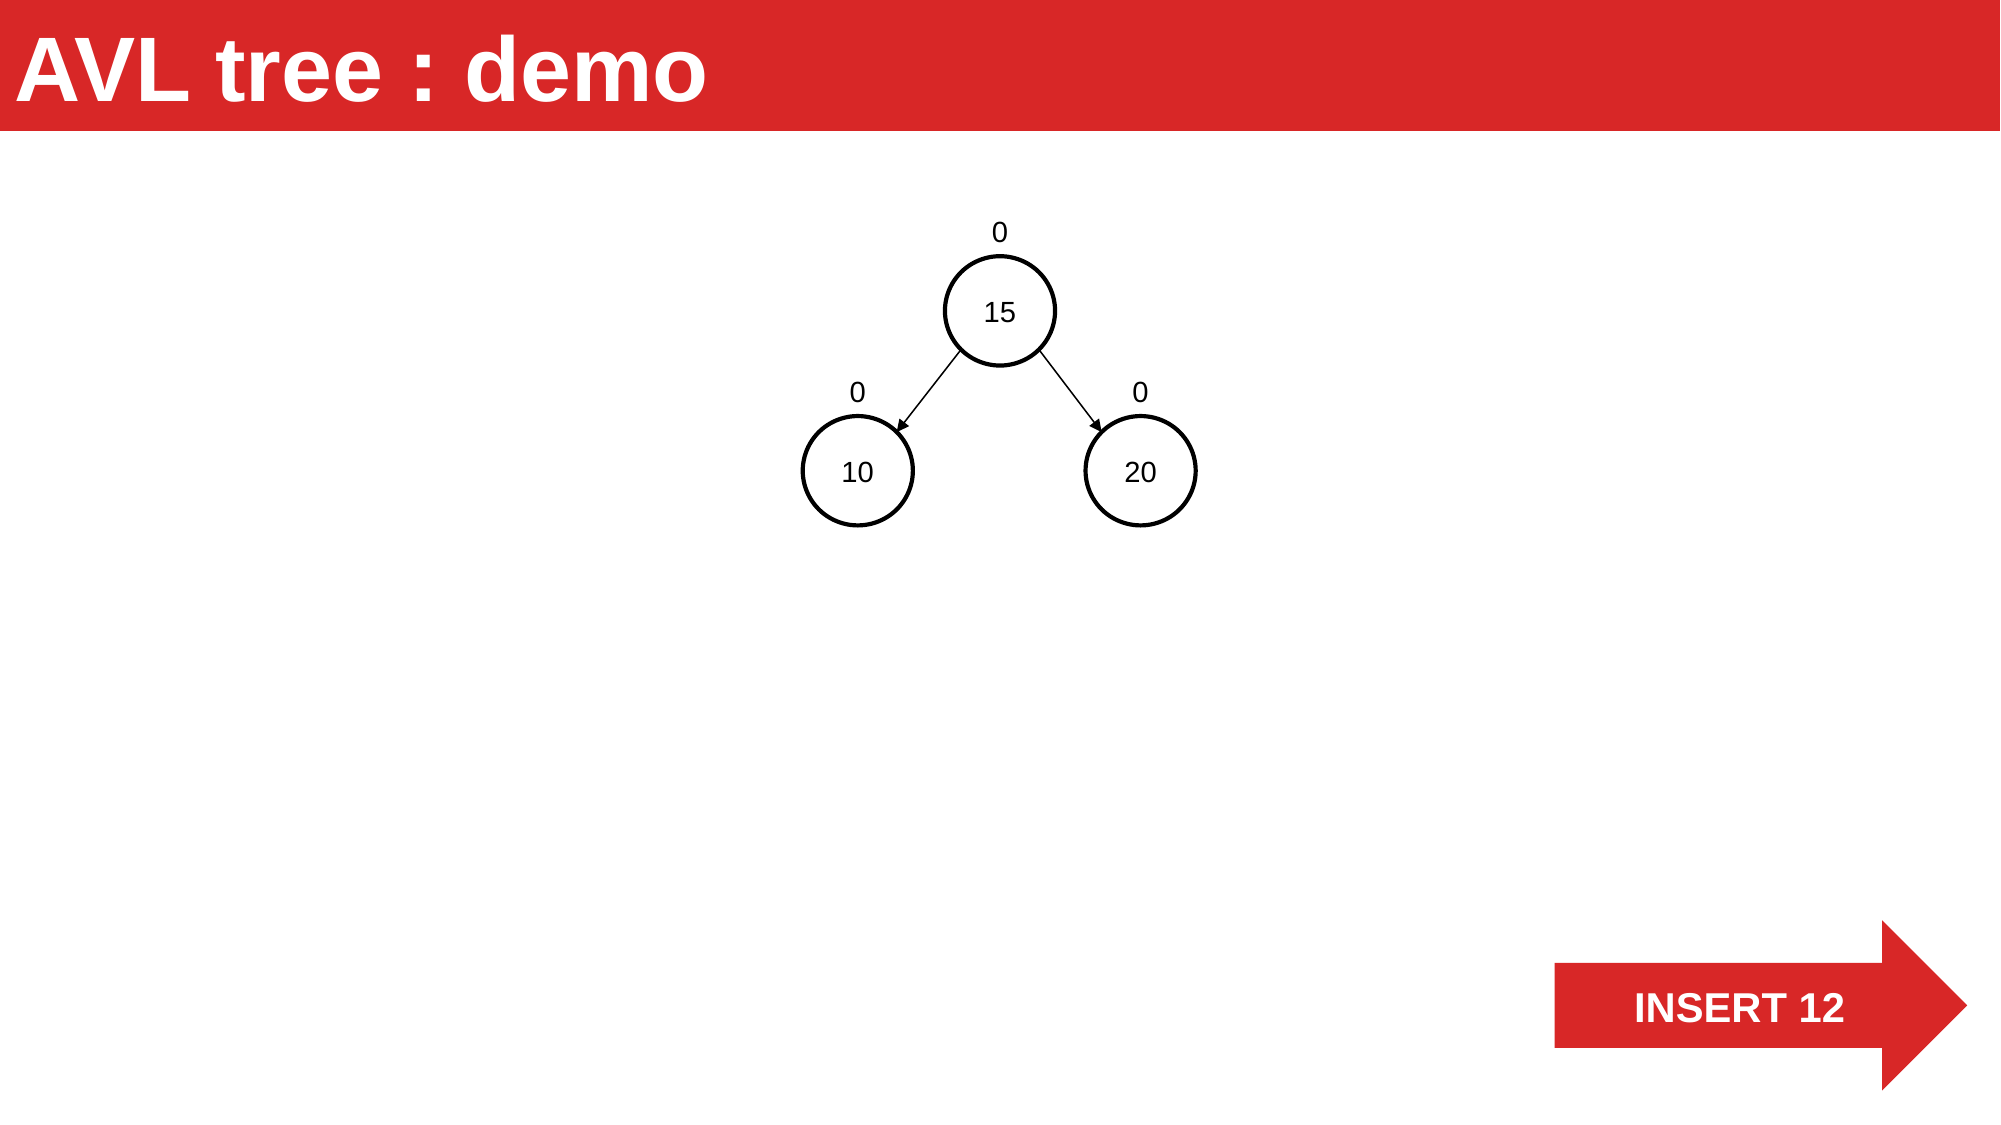

AVL tree : demo
0
15
0
0
10
20
INSERT 12